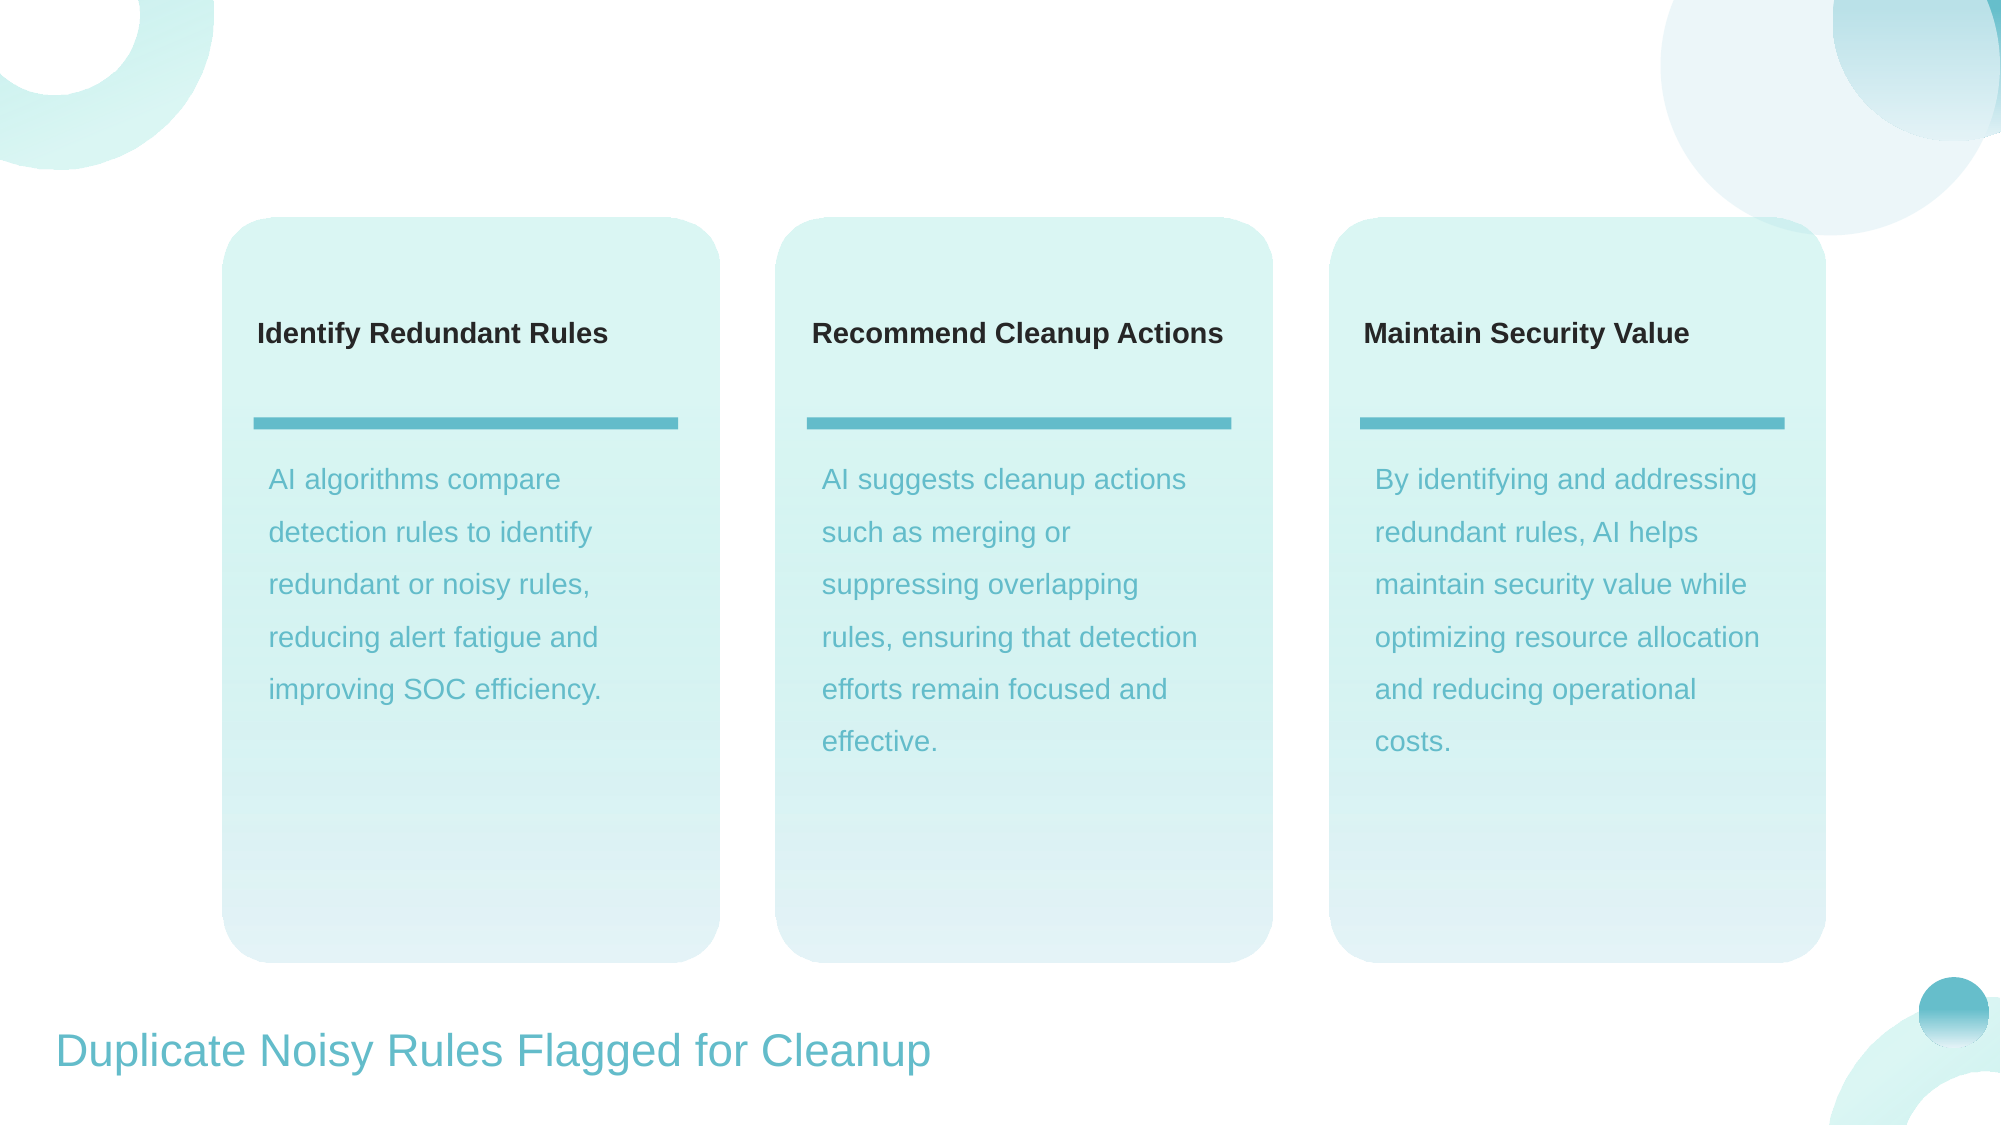

Identify Redundant Rules
Recommend Cleanup Actions
Maintain Security Value

AI algorithms compare detection rules to identify redundant or noisy rules, reducing alert fatigue and improving SOC efficiency.
AI suggests cleanup actions such as merging or suppressing overlapping rules, ensuring that detection efforts remain focused and effective.
By identifying and addressing redundant rules, AI helps maintain security value while optimizing resource allocation and reducing operational costs.

Duplicate Noisy Rules Flagged for Cleanup